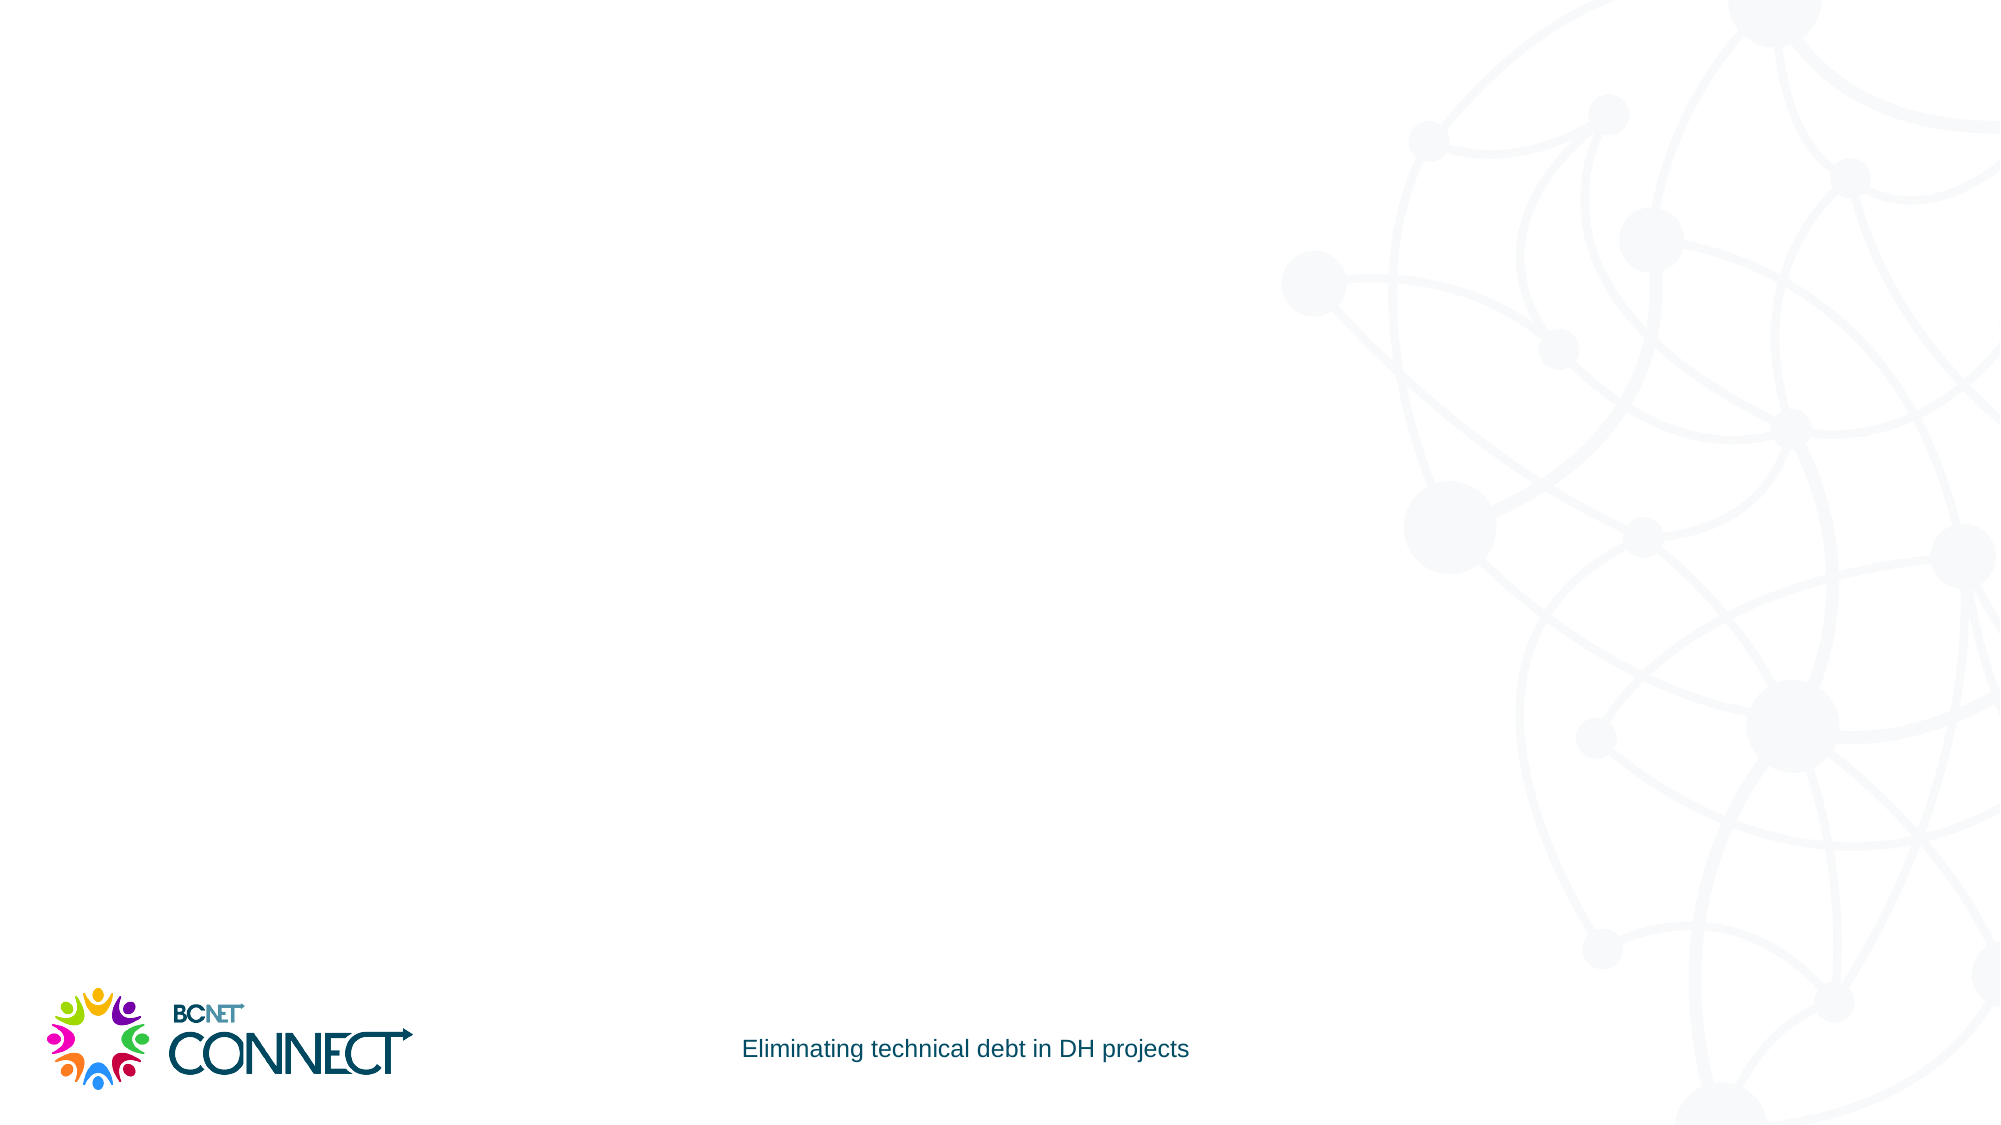

#

Eliminating technical debt in DH projects